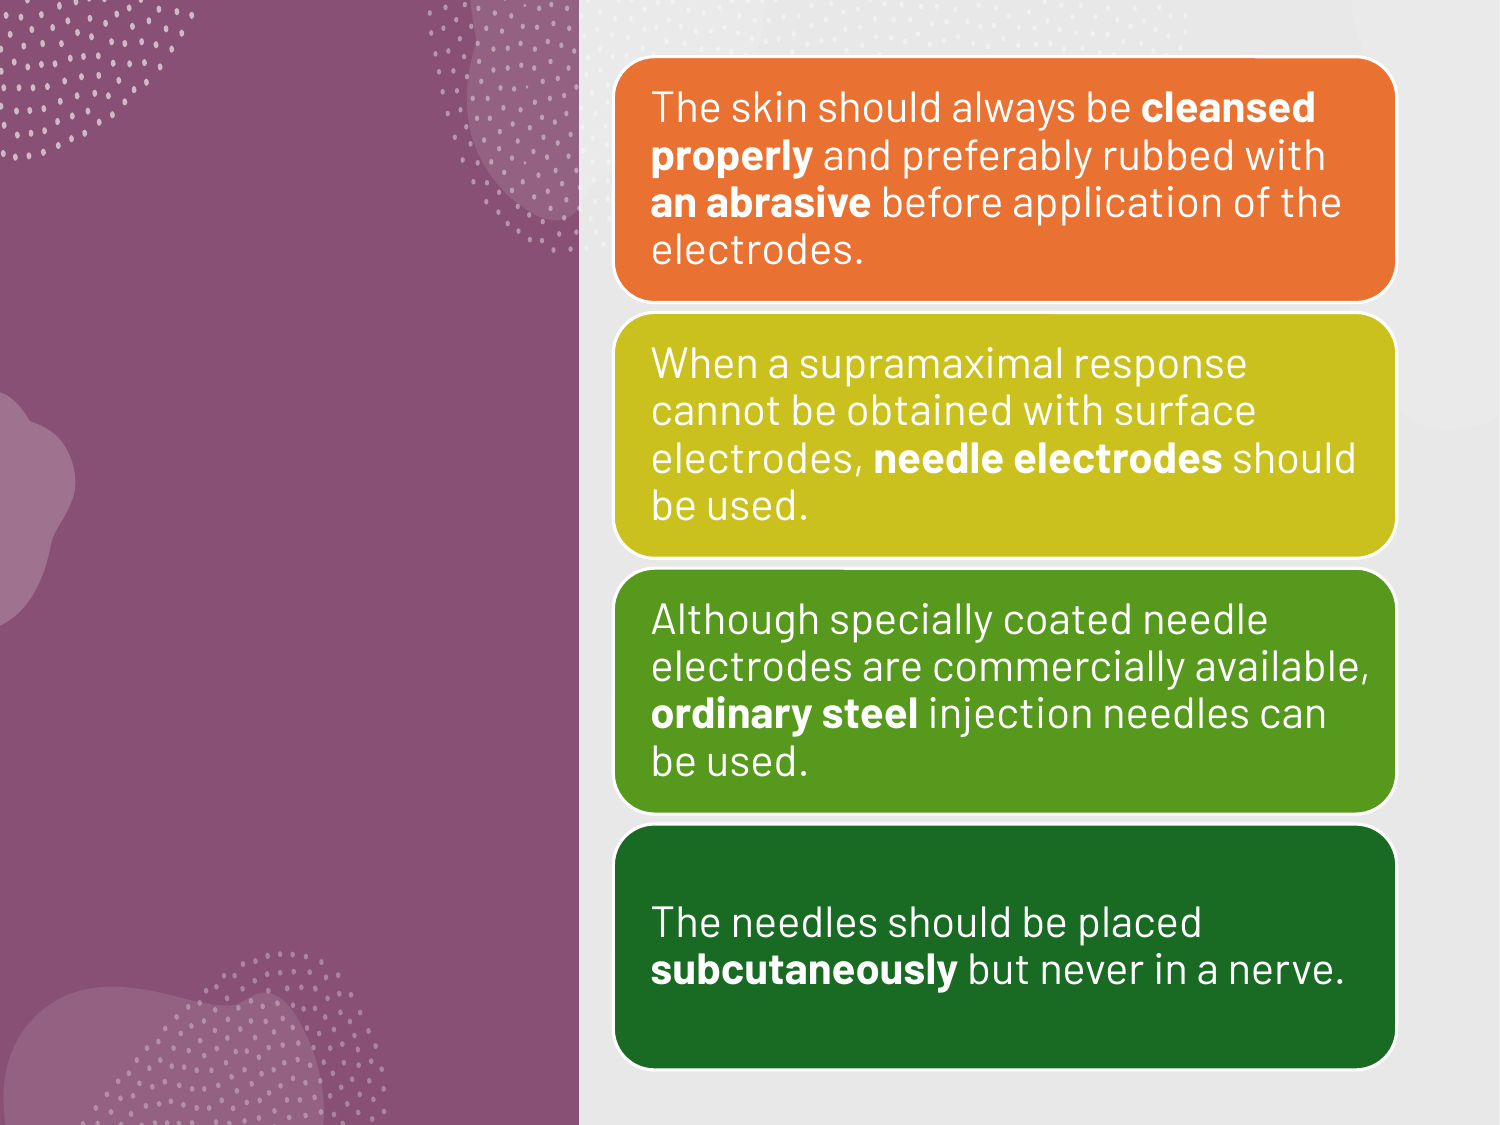

The skin should always be cleansed properly and preferably rubbed with an abrasive before application of the electrodes.
When a supramaximal response cannot be obtained with surface electrodes, needle electrodes should be used.
Although specially coated needle electrodes are commercially available, ordinary steel injection needles can be used.
The needles should be placed subcutaneously but never in a nerve.